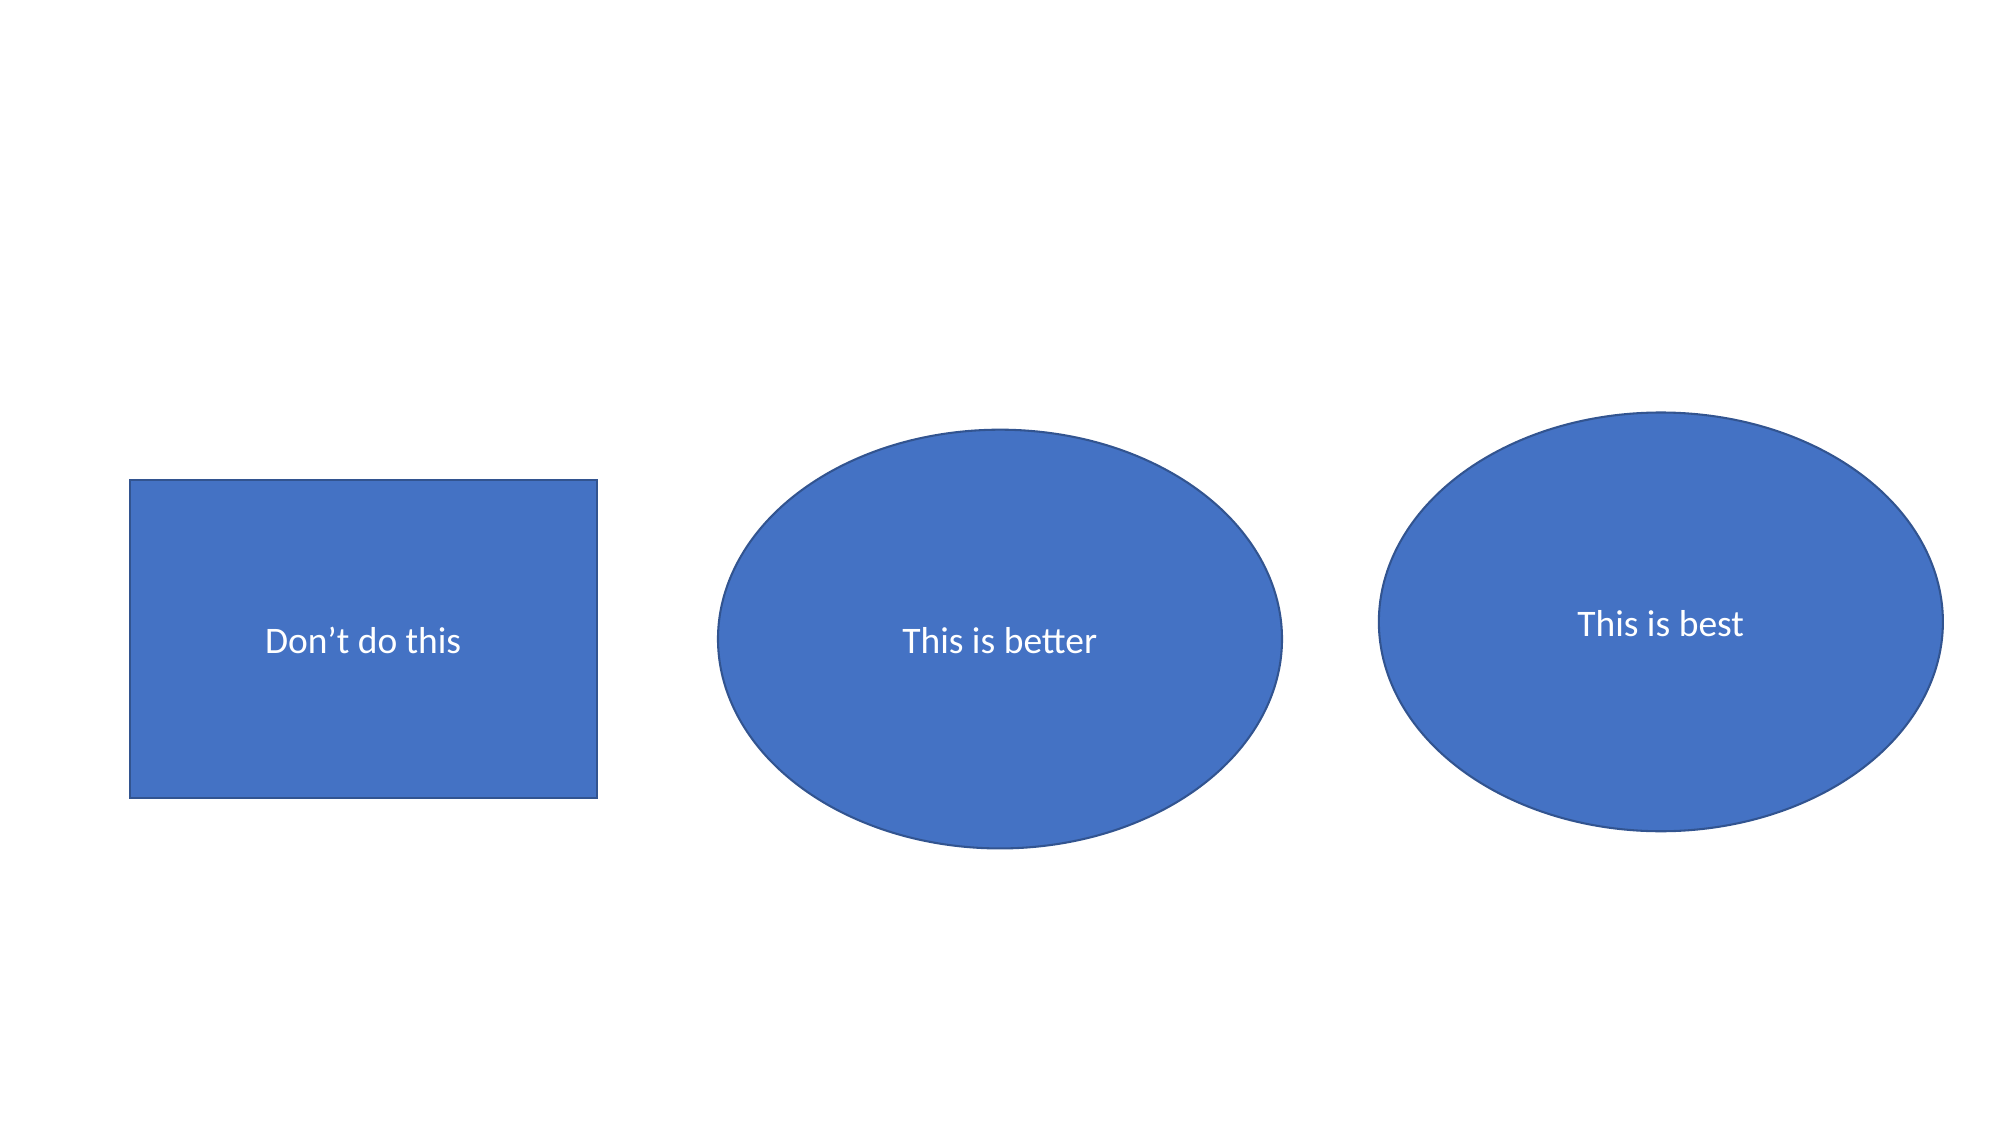

This is best
This is better
Don’t do this